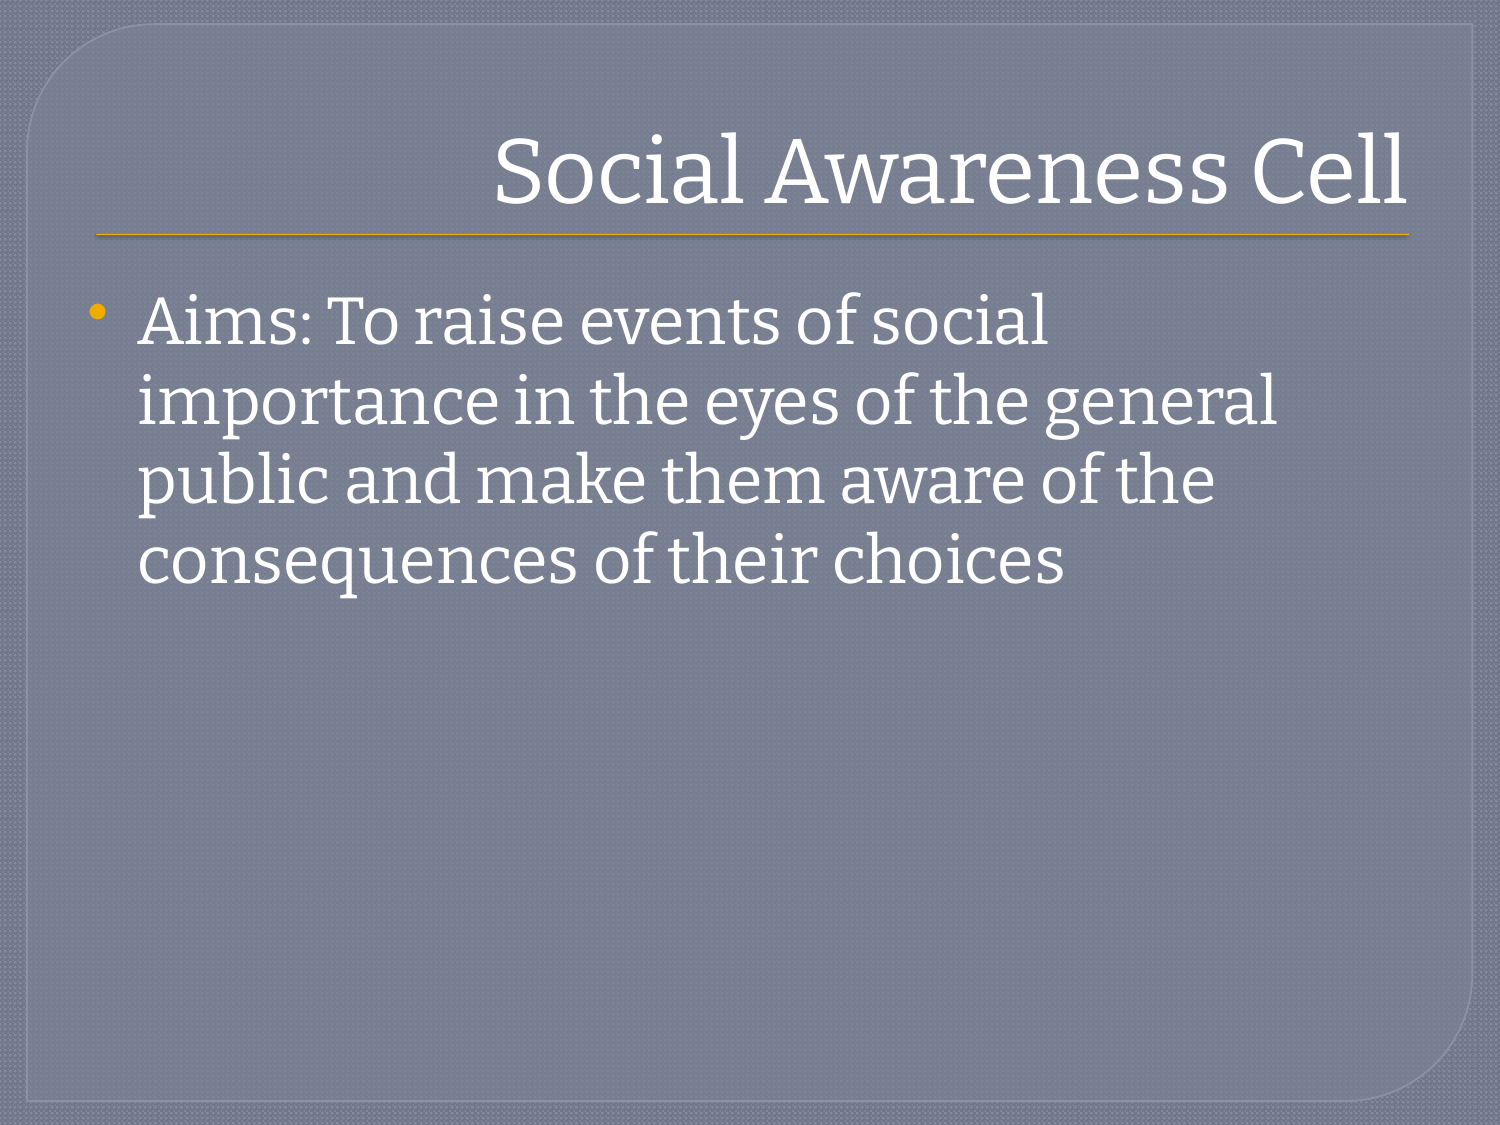

# Social Awareness Cell
Aims: To raise events of social importance in the eyes of the general public and make them aware of the consequences of their choices